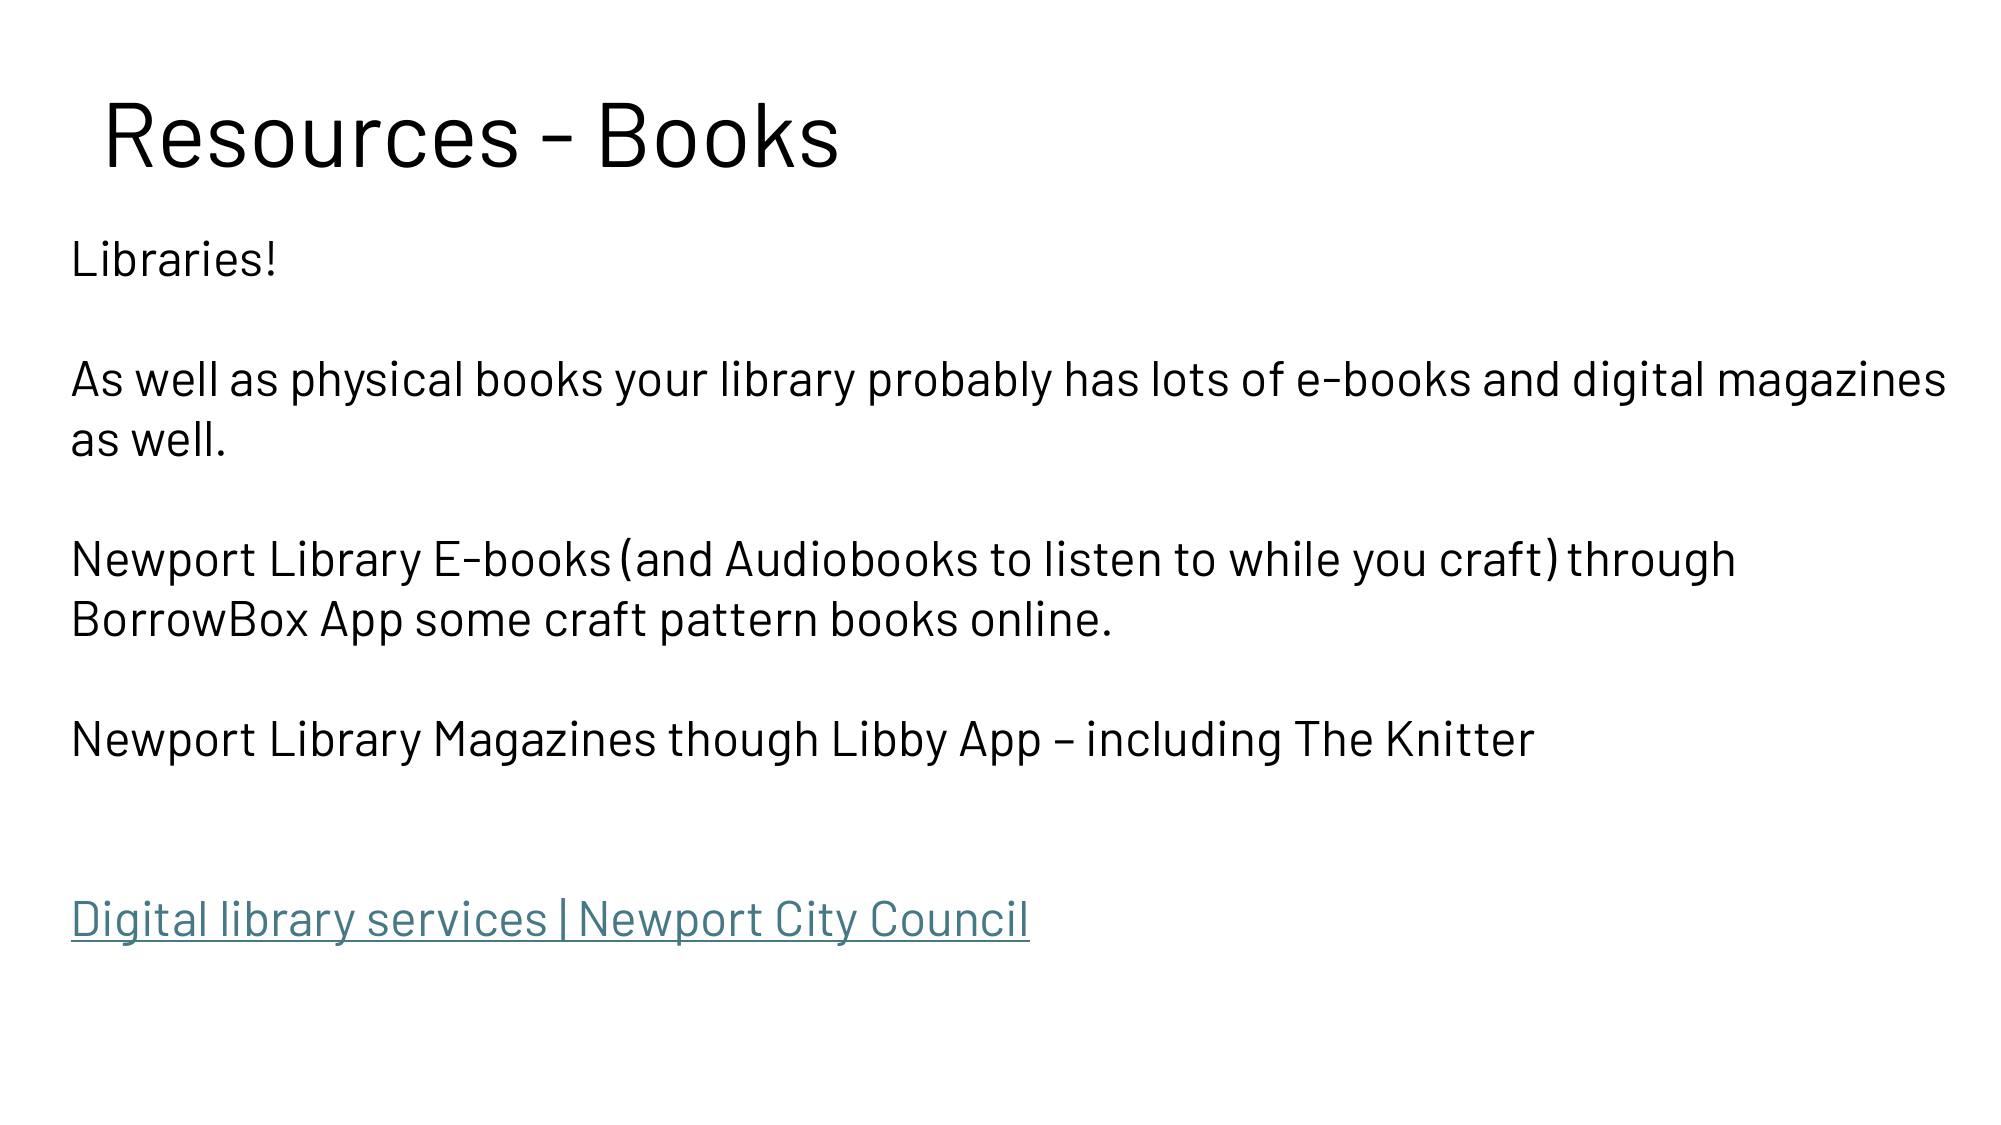

# Resources - Books
Libraries!

As well as physical books your library probably has lots of e-books and digital magazines as well.

Newport Library E-books (and Audiobooks to listen to while you craft) through BorrowBox App some craft pattern books online.

Newport Library Magazines though Libby App – including The Knitter

Digital library services | Newport City Council